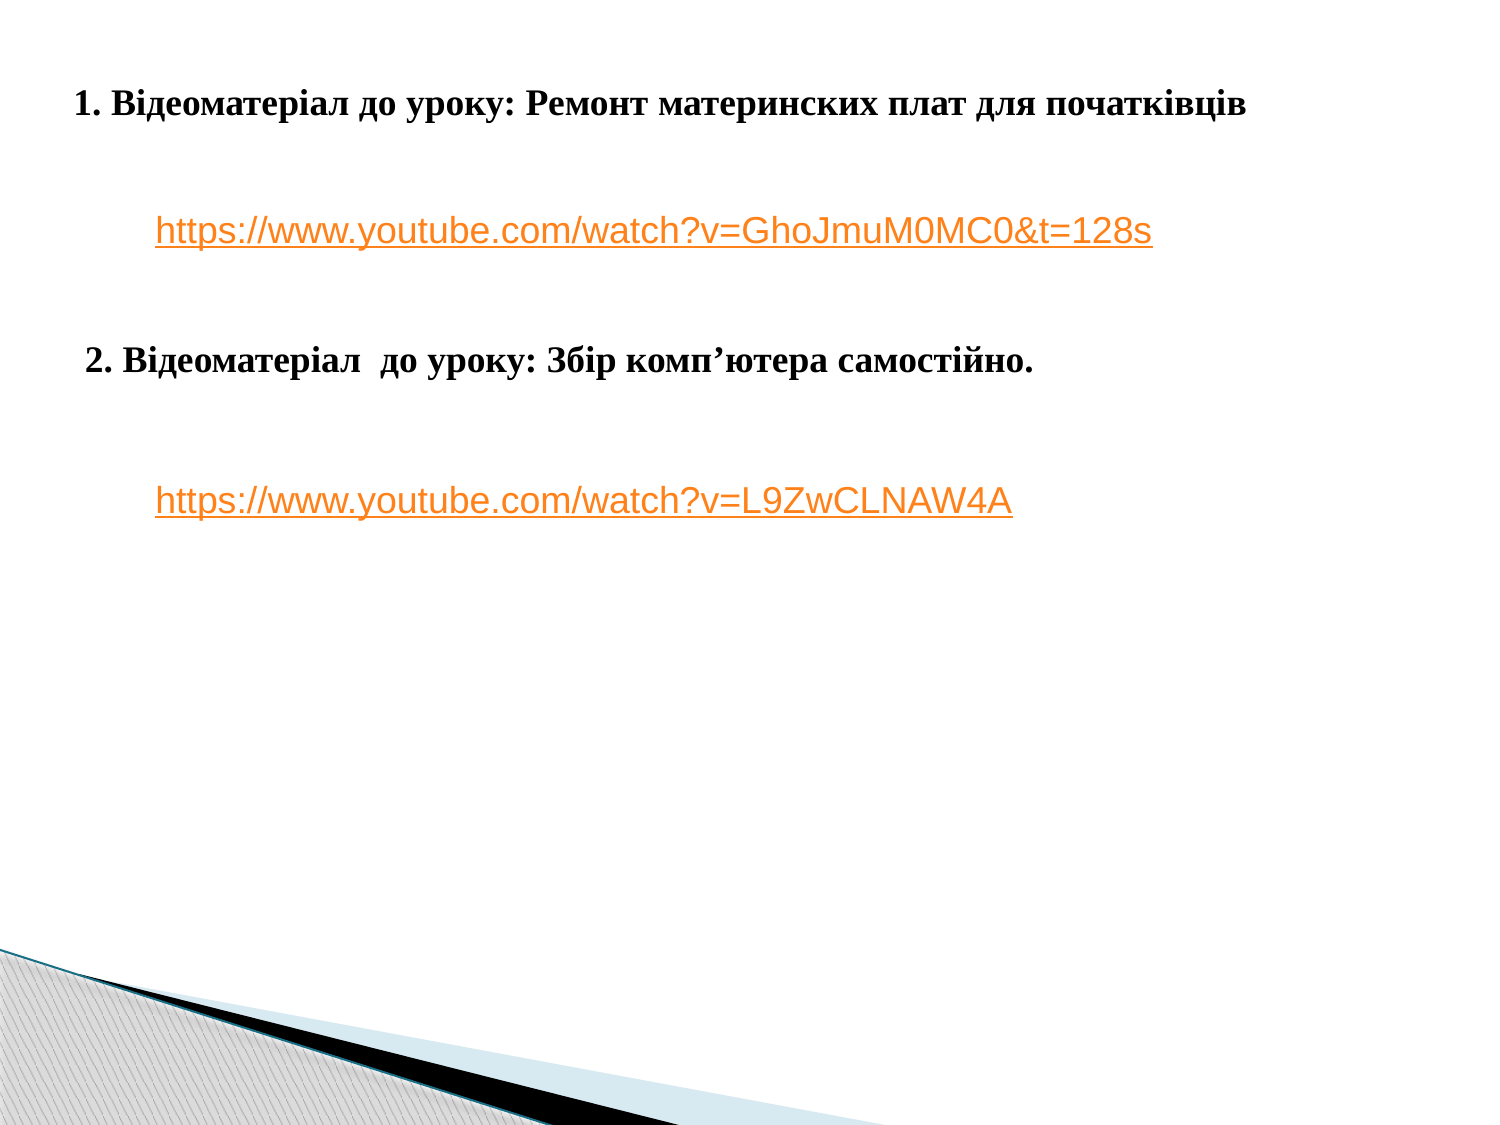

1. Відеоматеріал до уроку: Ремонт материнских плат для початківців
https://www.youtube.com/watch?v=GhoJmuM0MC0&t=128s

2. Відеоматеріал  до уроку: Збір комп’ютера самостійно.
https://www.youtube.com/watch?v=L9ZwCLNAW4A